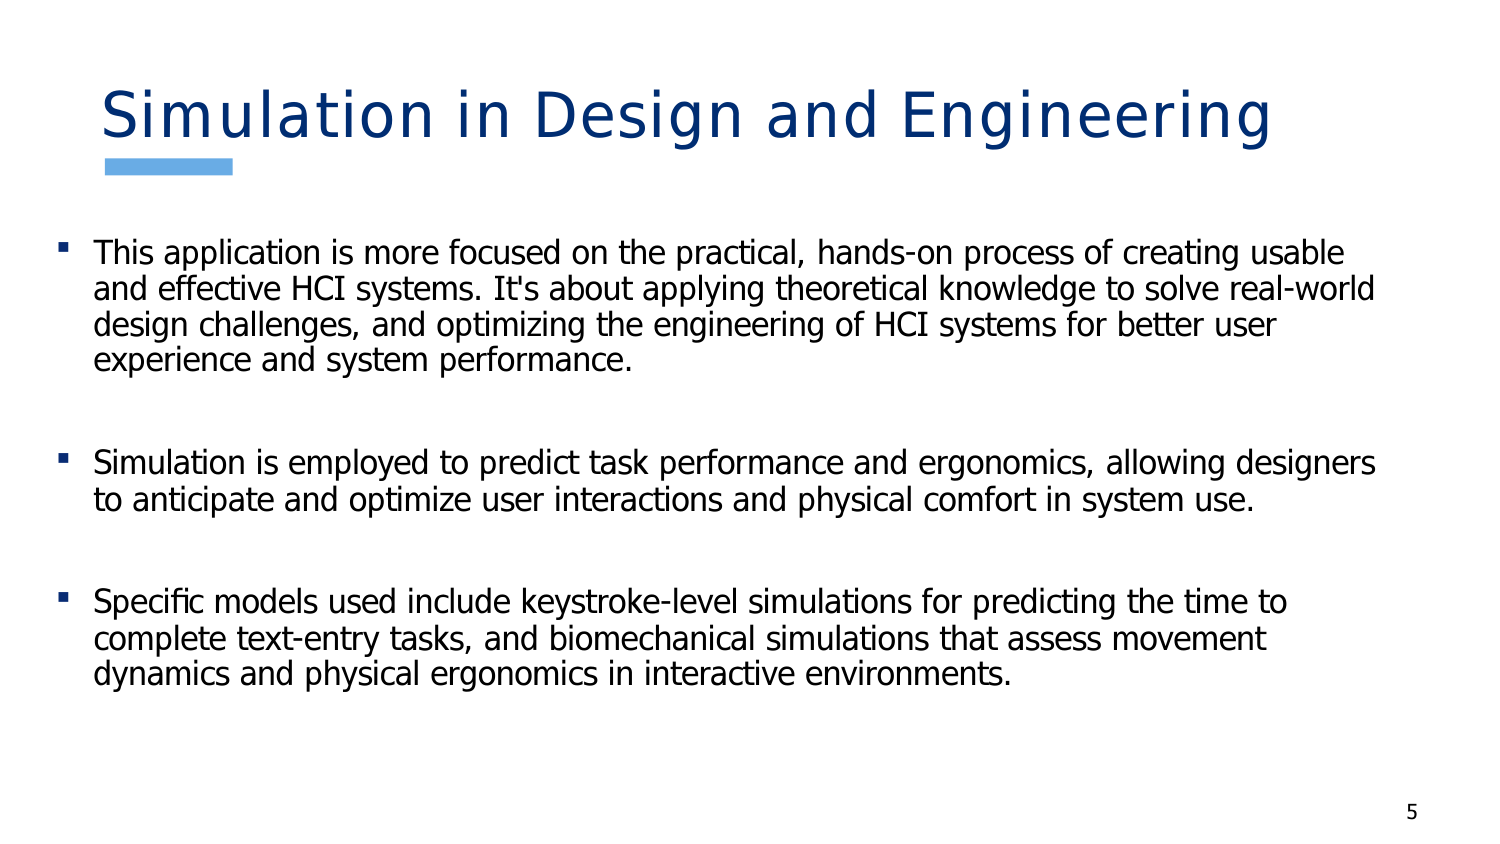

# Simulation in Design and Engineering
This application is more focused on the practical, hands-on process of creating usable and effective HCI systems. It's about applying theoretical knowledge to solve real-world design challenges, and optimizing the engineering of HCI systems for better user experience and system performance.

Simulation is employed to predict task performance and ergonomics, allowing designers to anticipate and optimize user interactions and physical comfort in system use.

Specific models used include keystroke-level simulations for predicting the time to complete text-entry tasks, and biomechanical simulations that assess movement dynamics and physical ergonomics in interactive environments.